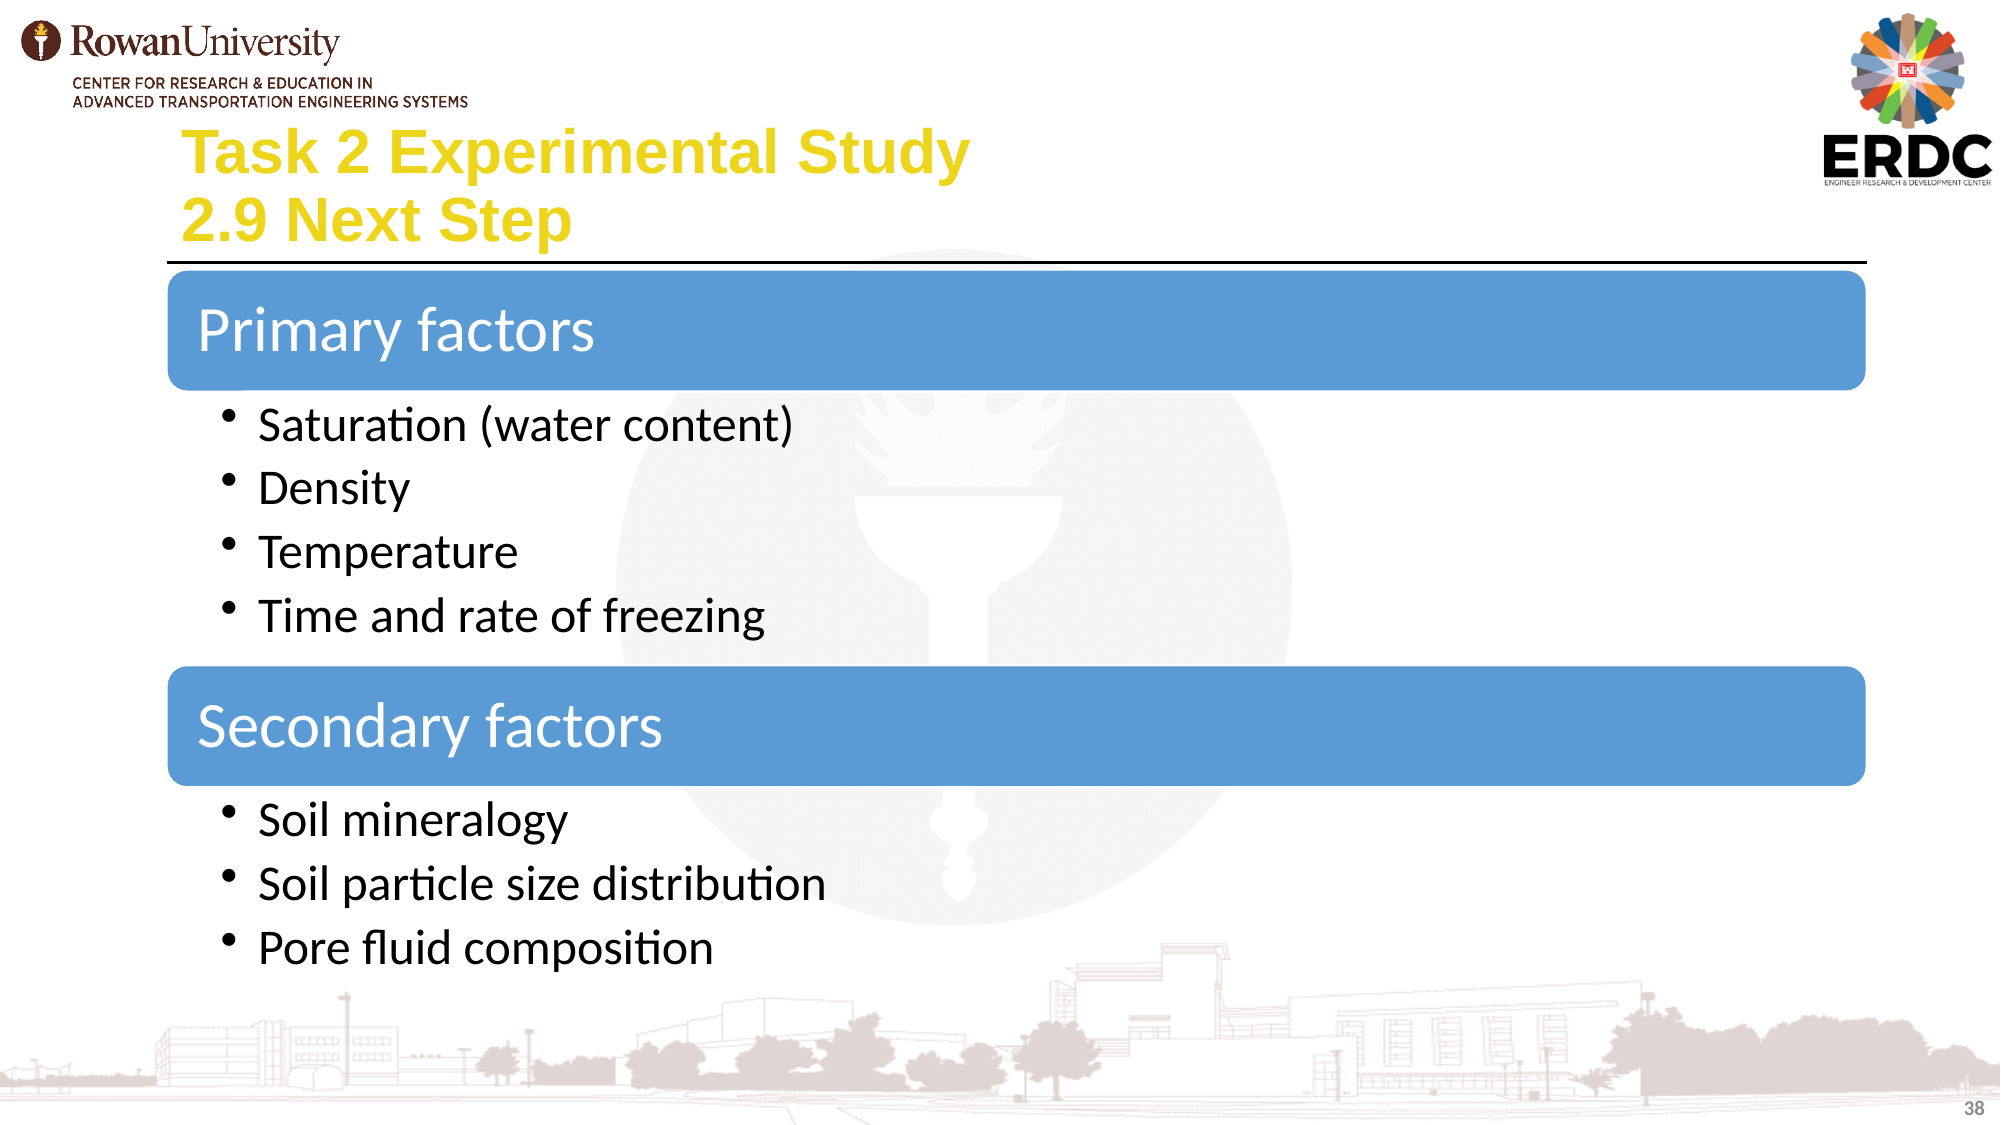

# Task 2 Experimental Study 2.9 Next Step
Primary factors
Saturation (water content)
Density
Temperature
Time and rate of freezing
Secondary factors
Soil mineralogy
Soil particle size distribution
Pore fluid composition

38